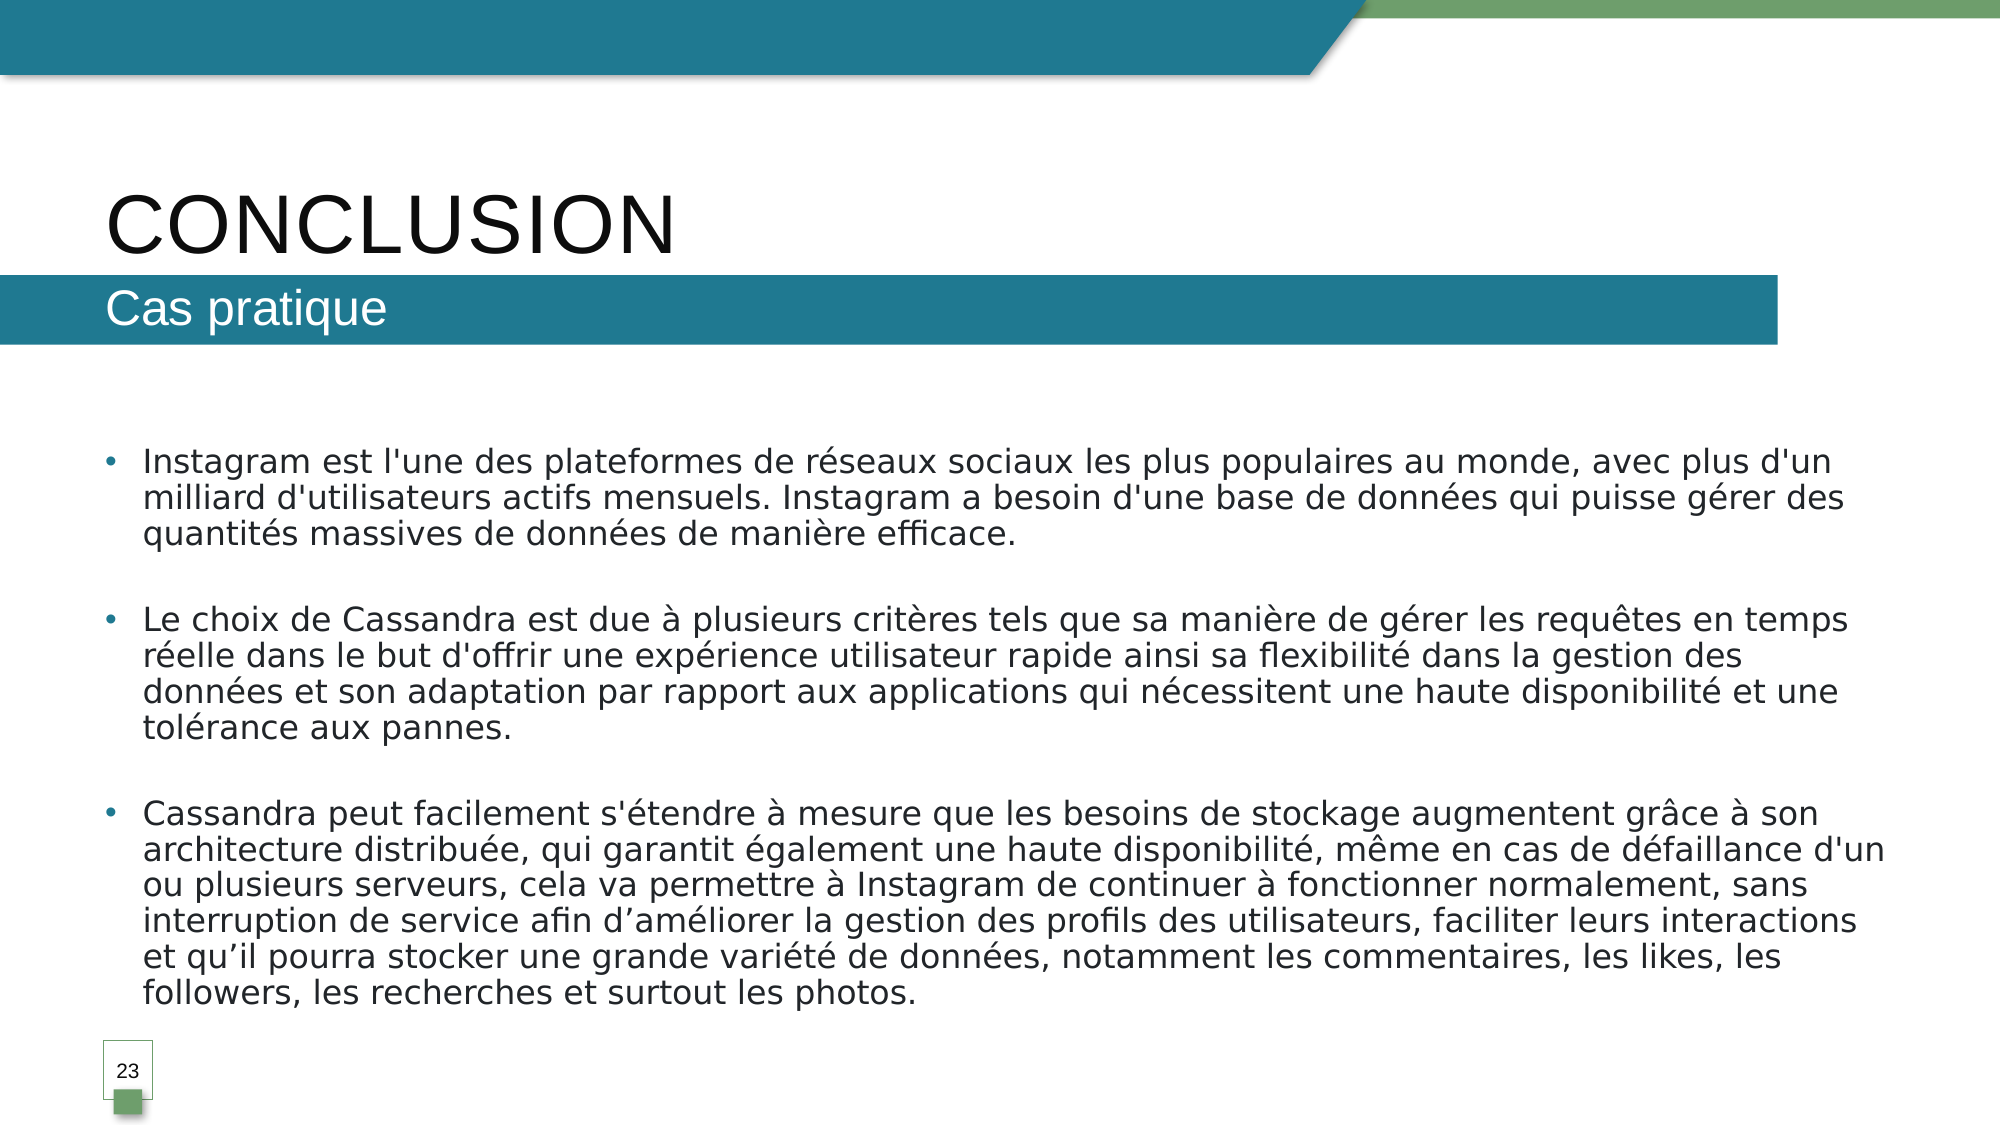

# Conclusion
Cas pratique
Instagram est l'une des plateformes de réseaux sociaux les plus populaires au monde, avec plus d'un milliard d'utilisateurs actifs mensuels. Instagram a besoin d'une base de données qui puisse gérer des quantités massives de données de manière efficace.
Le choix de Cassandra est due à plusieurs critères tels que sa manière de gérer les requêtes en temps réelle dans le but d'offrir une expérience utilisateur rapide ainsi sa flexibilité dans la gestion des données et son adaptation par rapport aux applications qui nécessitent une haute disponibilité et une tolérance aux pannes.
Cassandra peut facilement s'étendre à mesure que les besoins de stockage augmentent grâce à son architecture distribuée, qui garantit également une haute disponibilité, même en cas de défaillance d'un ou plusieurs serveurs, cela va permettre à Instagram de continuer à fonctionner normalement, sans interruption de service afin d’améliorer la gestion des profils des utilisateurs, faciliter leurs interactions et qu’il pourra stocker une grande variété de données, notamment les commentaires, les likes, les followers, les recherches et surtout les photos.
23